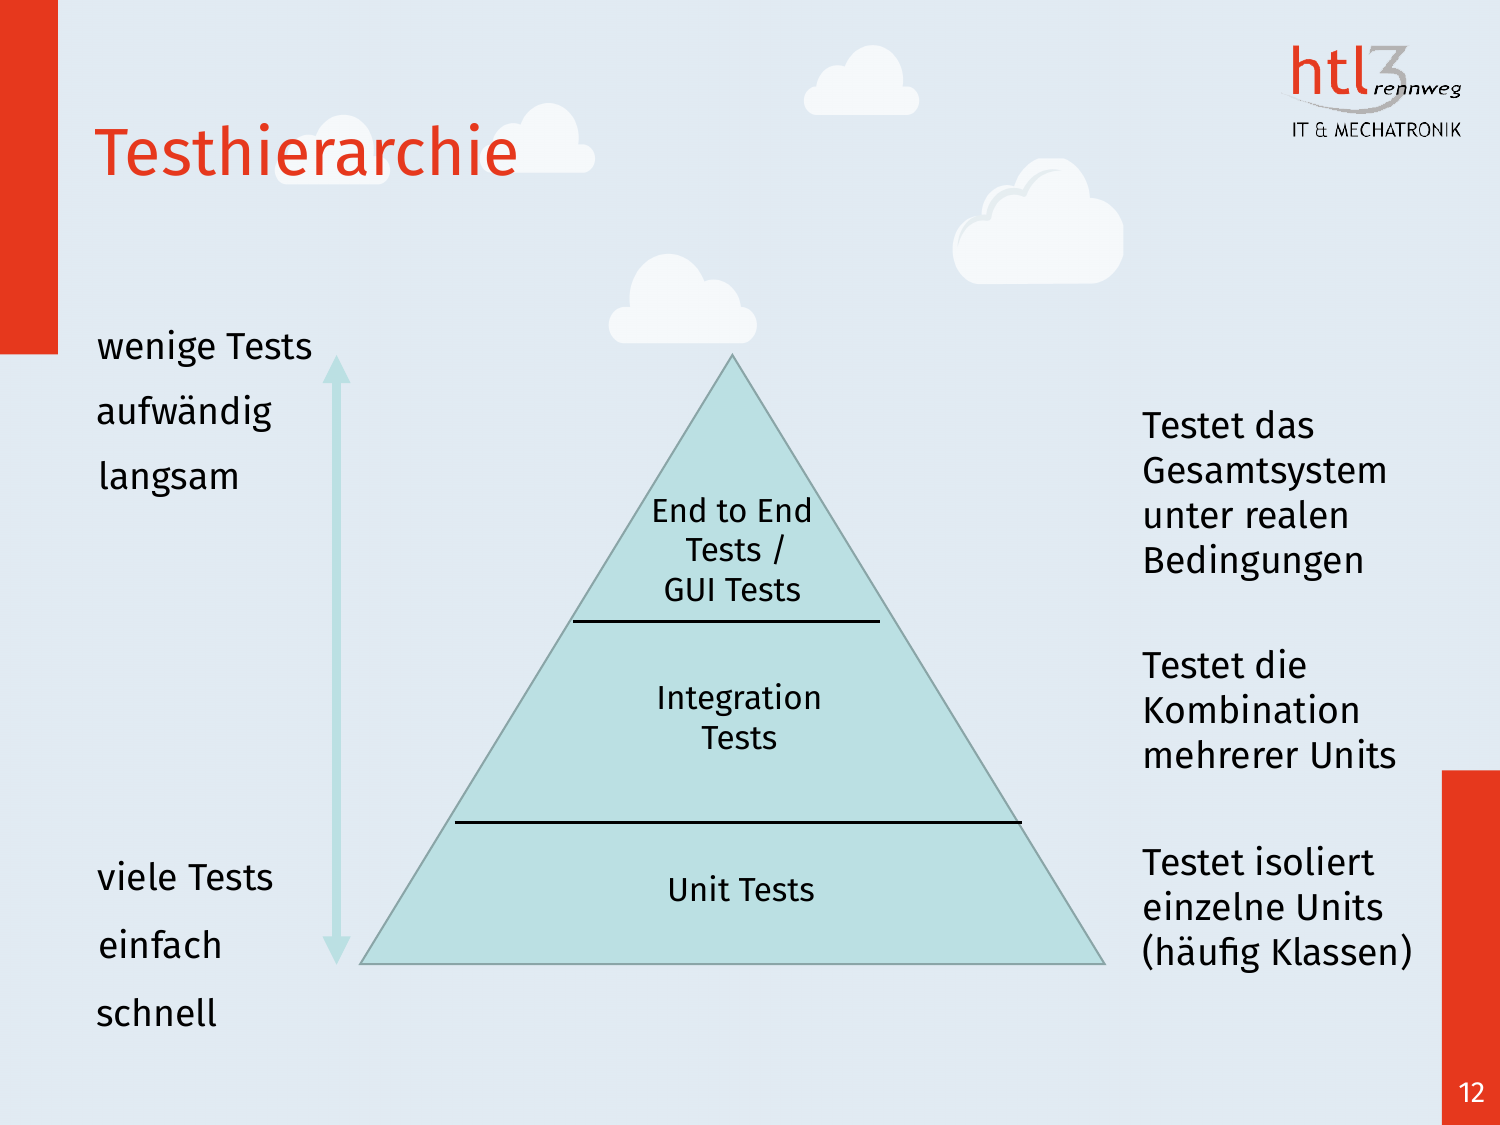

# Testhierarchie
wenige Tests

aufwändig
Testet das Gesamtsystem unter realen Bedingungen
langsam
End to End  Tests / GUI Tests
Testet die Kombination mehrerer Units
Integration Tests
Testet isoliert einzelne Units (häufig Klassen)
viele Tests
Unit Tests
einfach
schnell